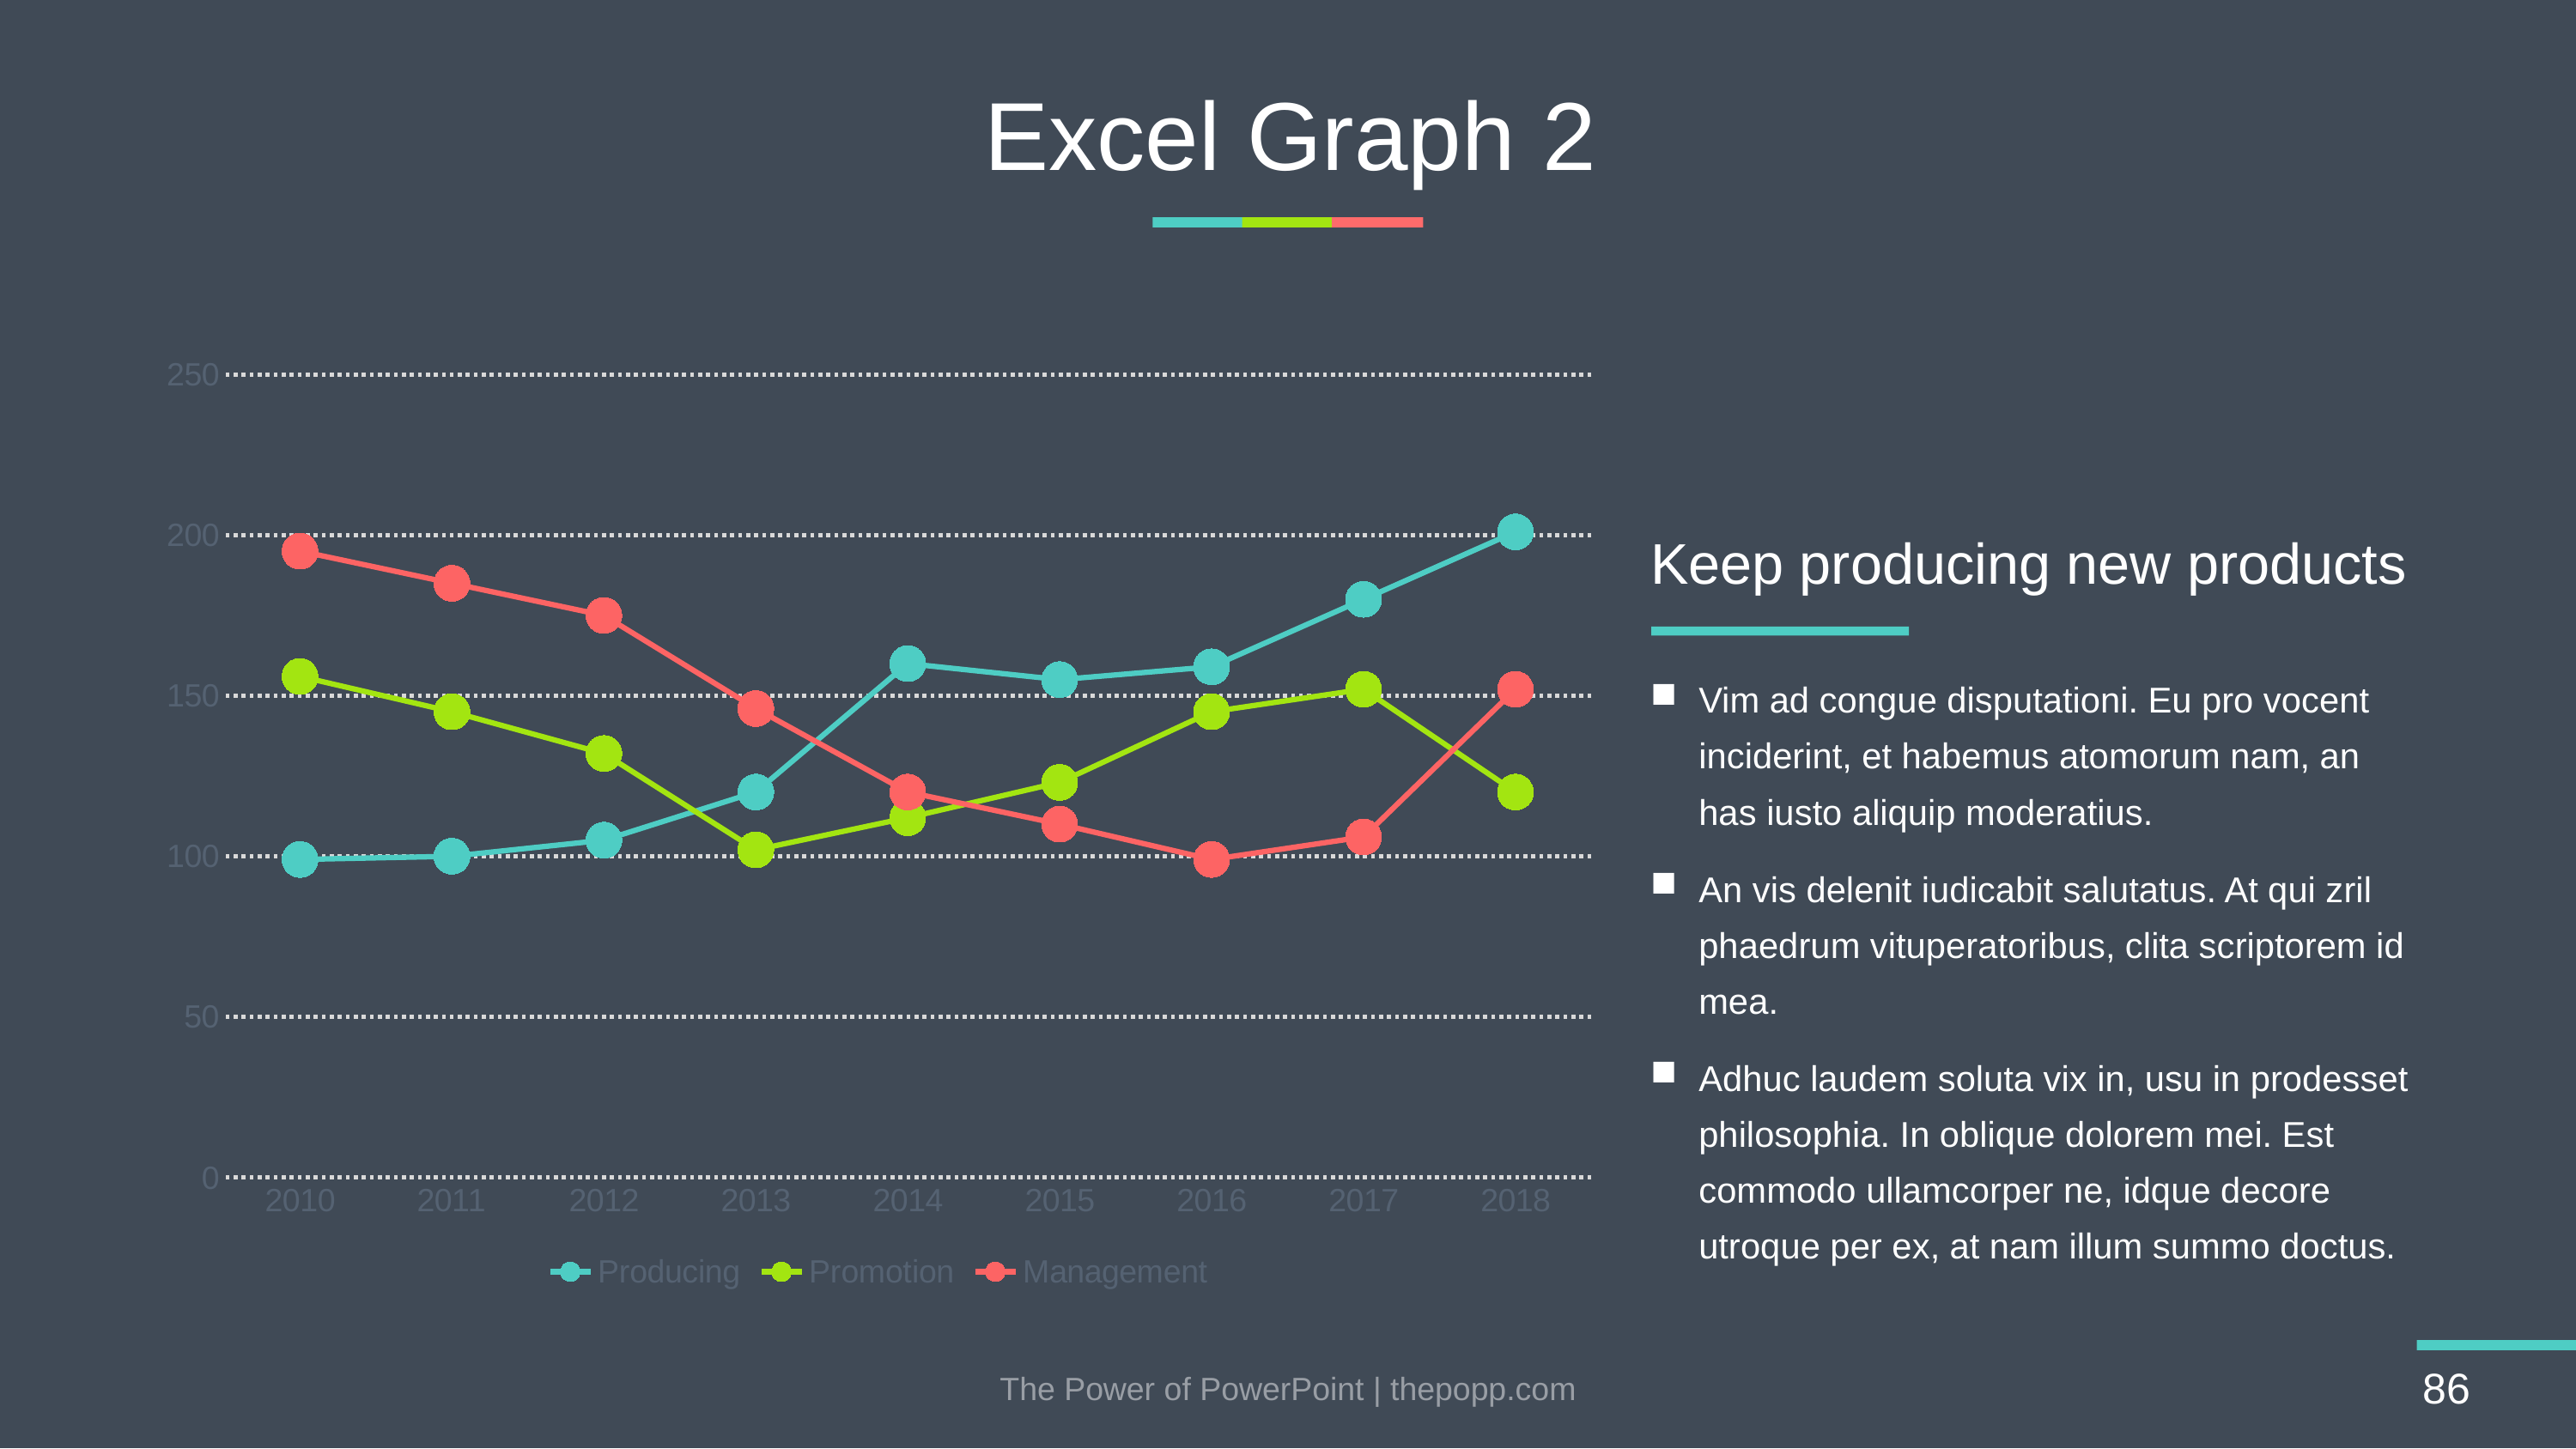

# Excel Graph 2

### Chart

| Category | Producing | Promotion | Management |
|---|---|---|---|
| 2010 | 99.0 | 156.0 | 195.0 |
| 2011 | 100.0 | 145.0 | 185.0 |
| 2012 | 105.0 | 132.0 | 175.0 |
| 2013 | 120.0 | 102.0 | 146.0 |
| 2014 | 160.0 | 112.0 | 120.0 |
| 2015 | 155.0 | 123.0 | 110.0 |
| 2016 | 159.0 | 145.0 | 99.0 |
| 2017 | 180.0 | 152.0 | 106.0 |
| 2018 | 201.0 | 120.0 | 152.0 |
Keep producing new products

Vim ad congue disputationi. Eu pro vocent inciderint, et habemus atomorum nam, an has iusto aliquip moderatius.
An vis delenit iudicabit salutatus. At qui zril phaedrum vituperatoribus, clita scriptorem id mea.
Adhuc laudem soluta vix in, usu in prodesset philosophia. In oblique dolorem mei. Est commodo ullamcorper ne, idque decore utroque per ex, at nam illum summo doctus.
The Power of PowerPoint | thepopp.com
86